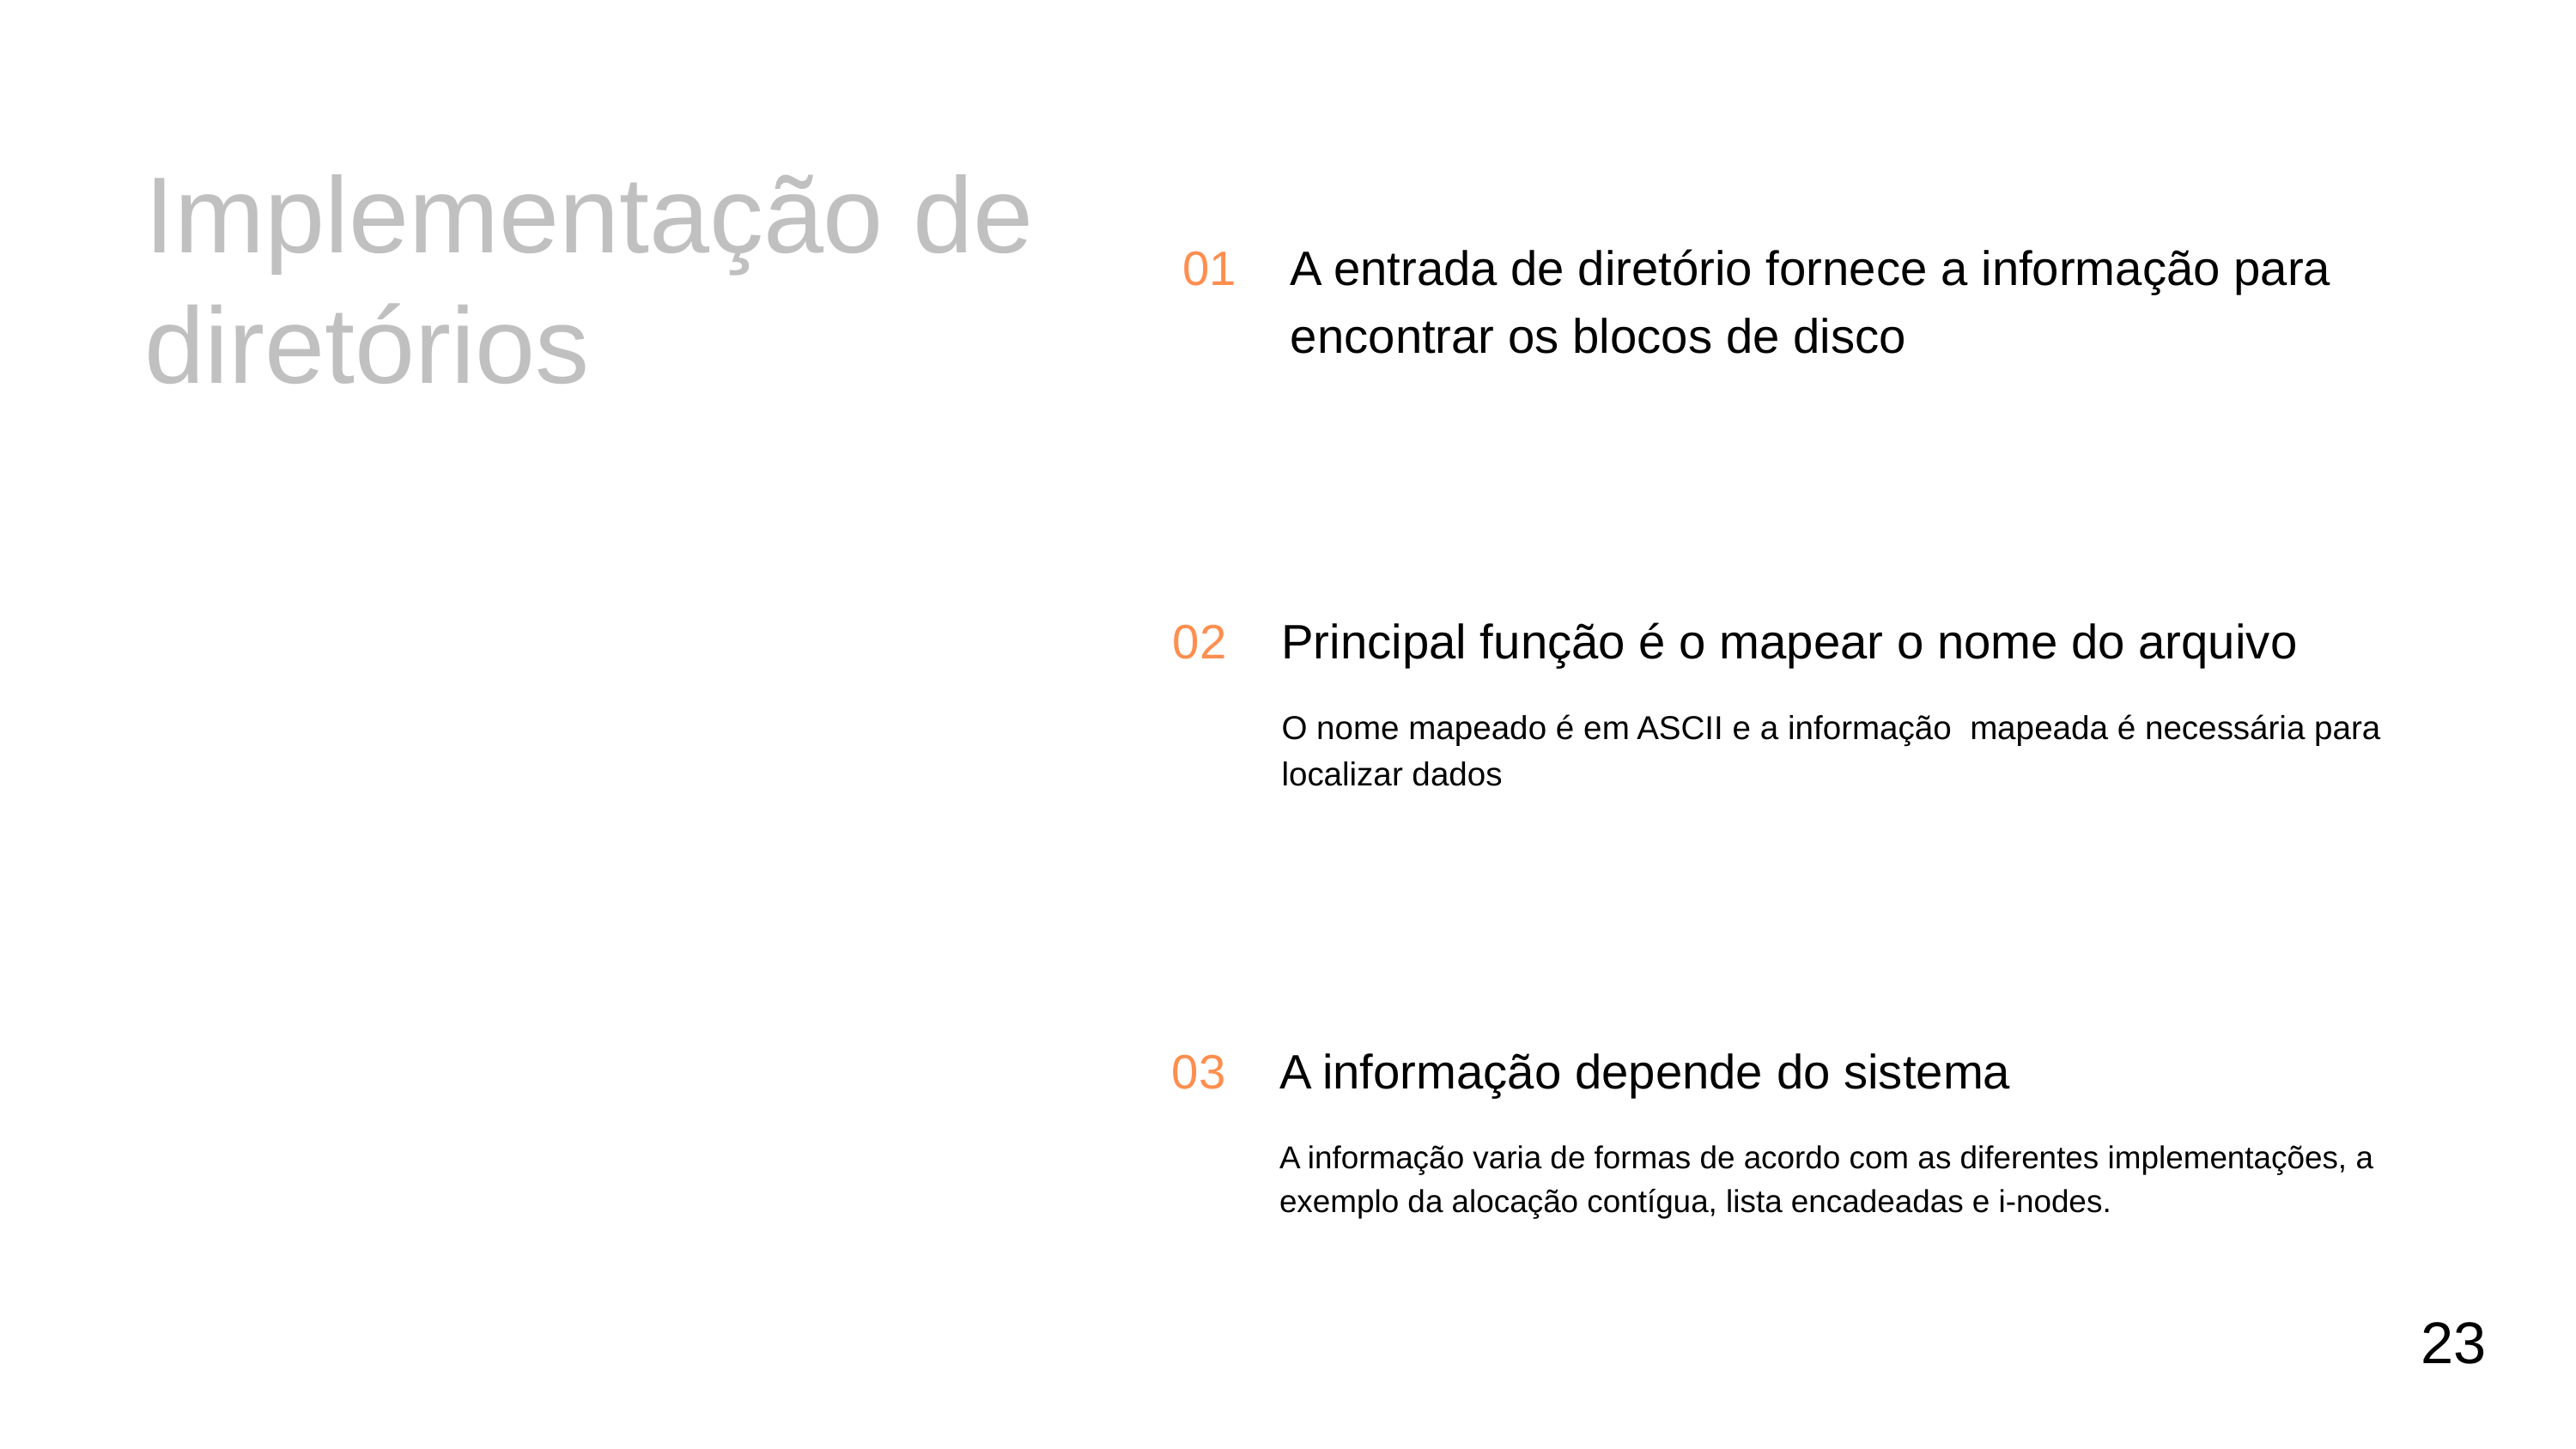

Implementação de diretórios
01
A entrada de diretório fornece a informação para encontrar os blocos de disco
02
Principal função é o mapear o nome do arquivo
O nome mapeado é em ASCII e a informação  mapeada é necessária para localizar dados
03
A informação depende do sistema
A informação varia de formas de acordo com as diferentes implementações, a exemplo da alocação contígua, lista encadeadas e i-nodes.
23